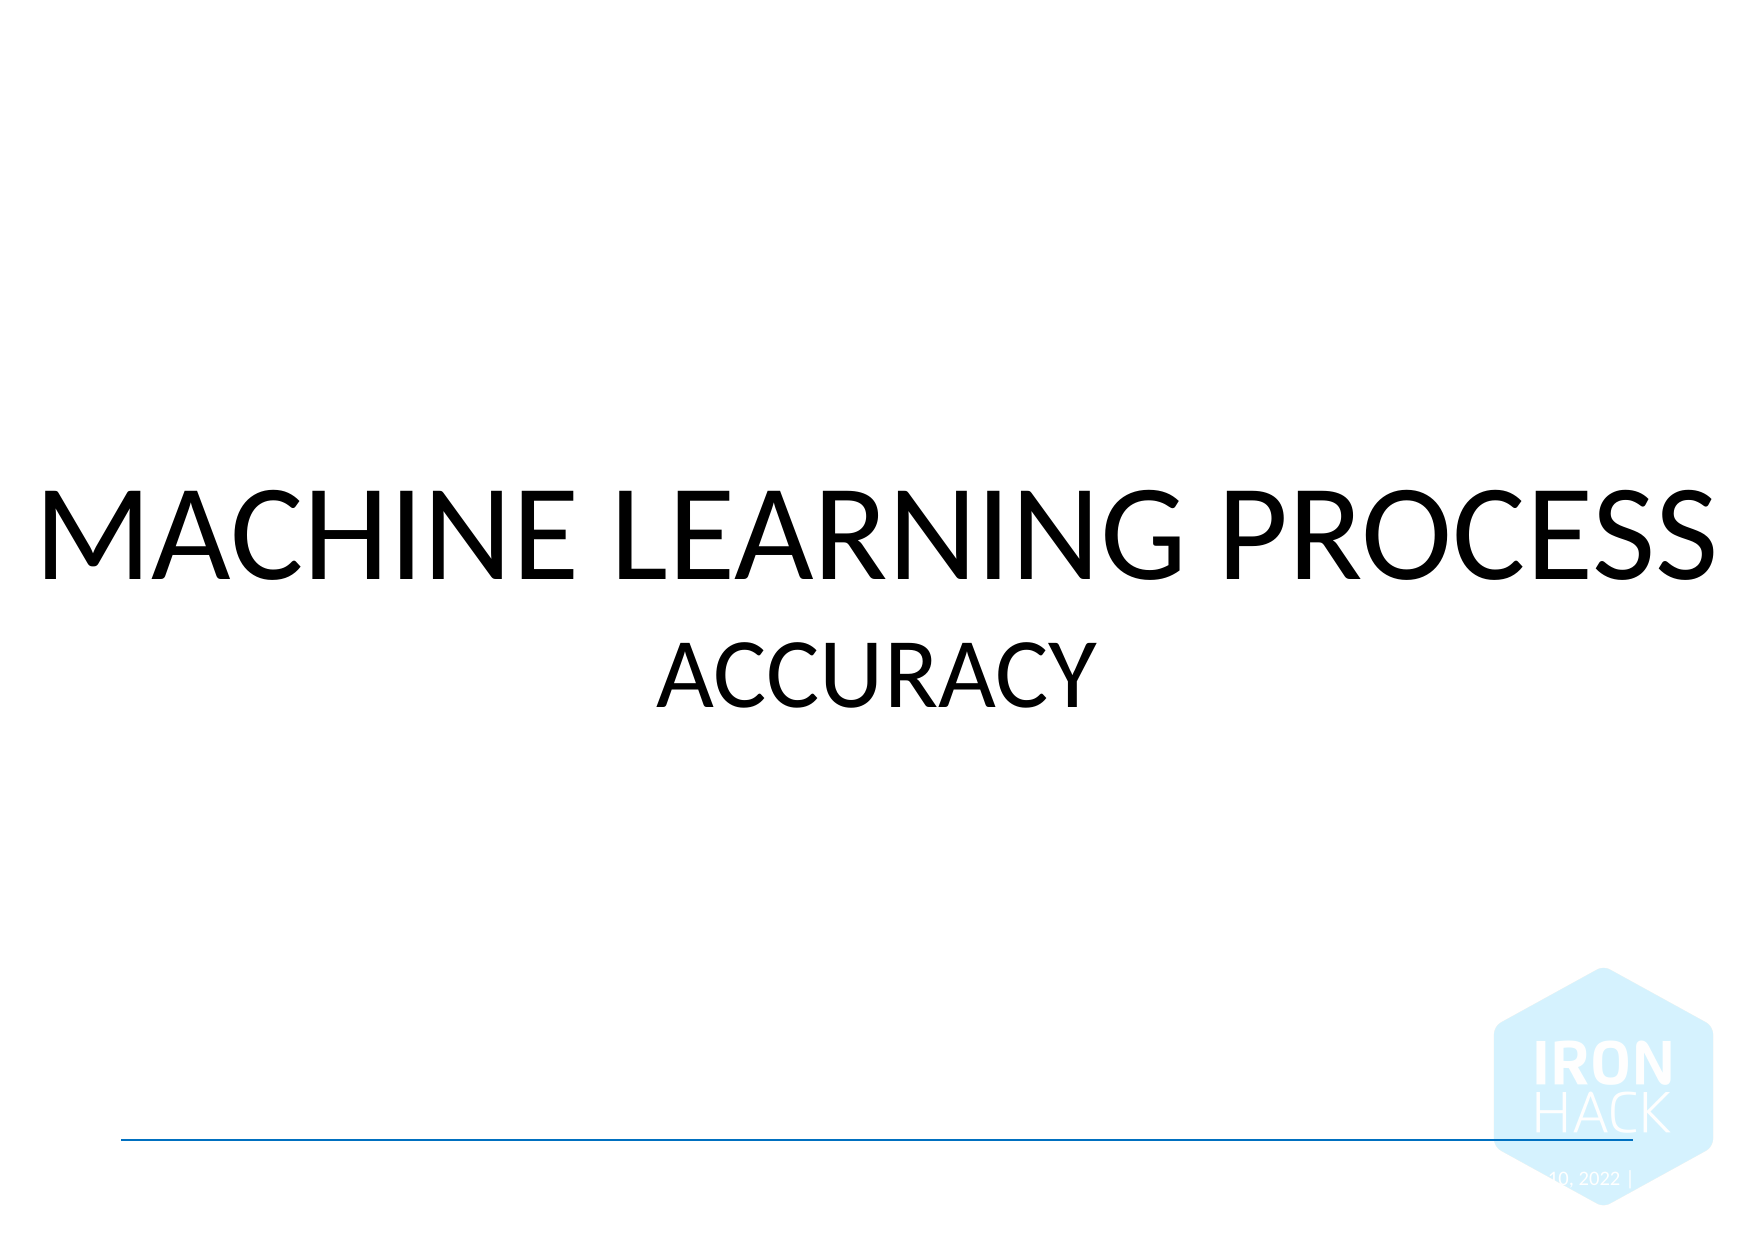

Machine learning process
ACCURACY
March 10, 2022 |
63